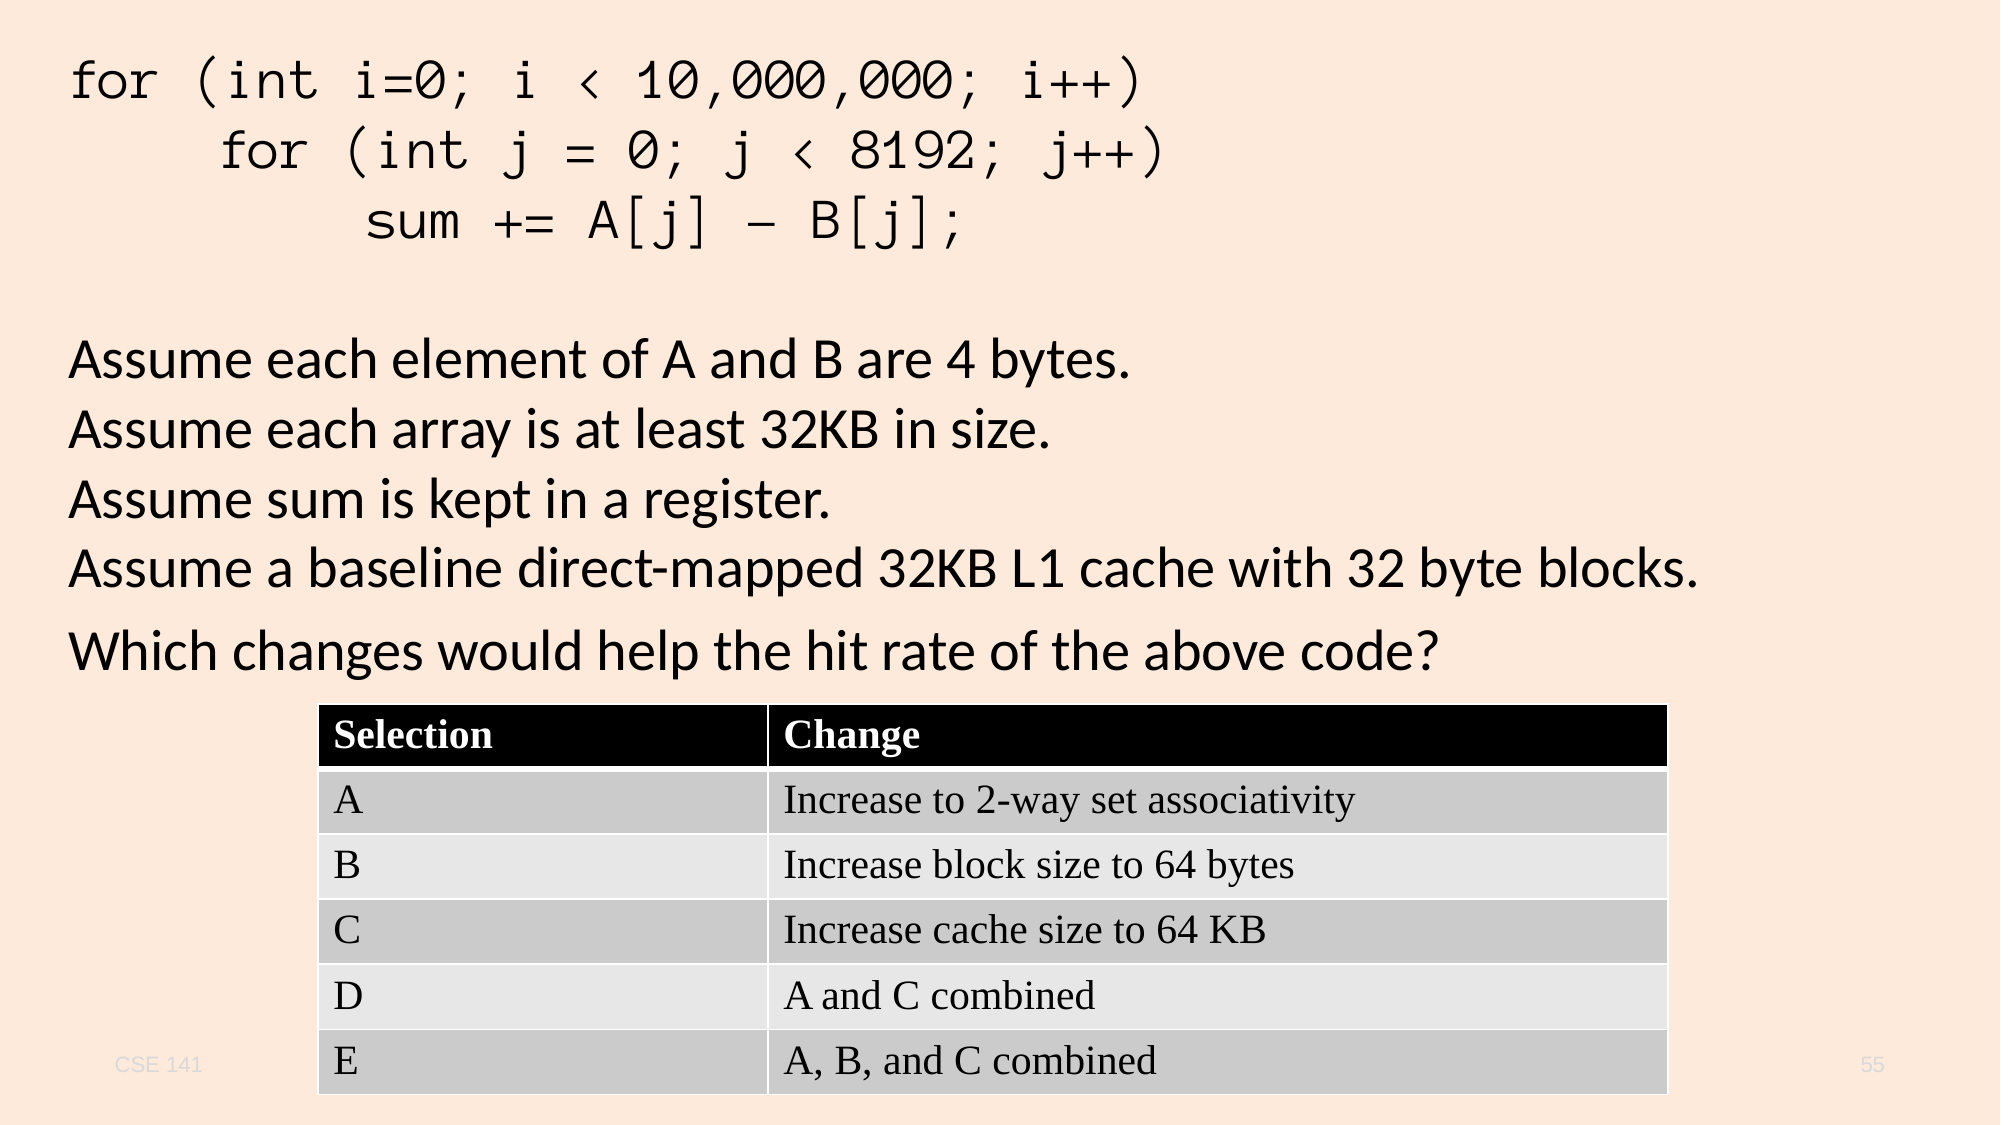

for (int i=0; i < 10,000,000; i++)
	for (int j = 0; j < 8192; j++)
		sum += A[j] – B[j];

Assume each element of A and B are 4 bytes.
Assume each array is at least 32KB in size.
Assume sum is kept in a register.
Assume a baseline direct-mapped 32KB L1 cache with 32 byte blocks.
Which changes would help the hit rate of the above code?
| Selection | Change |
| --- | --- |
| A | Increase to 2-way set associativity |
| B | Increase block size to 64 bytes |
| C | Increase cache size to 64 KB |
| D | A and C combined |
| E | A, B, and C combined |